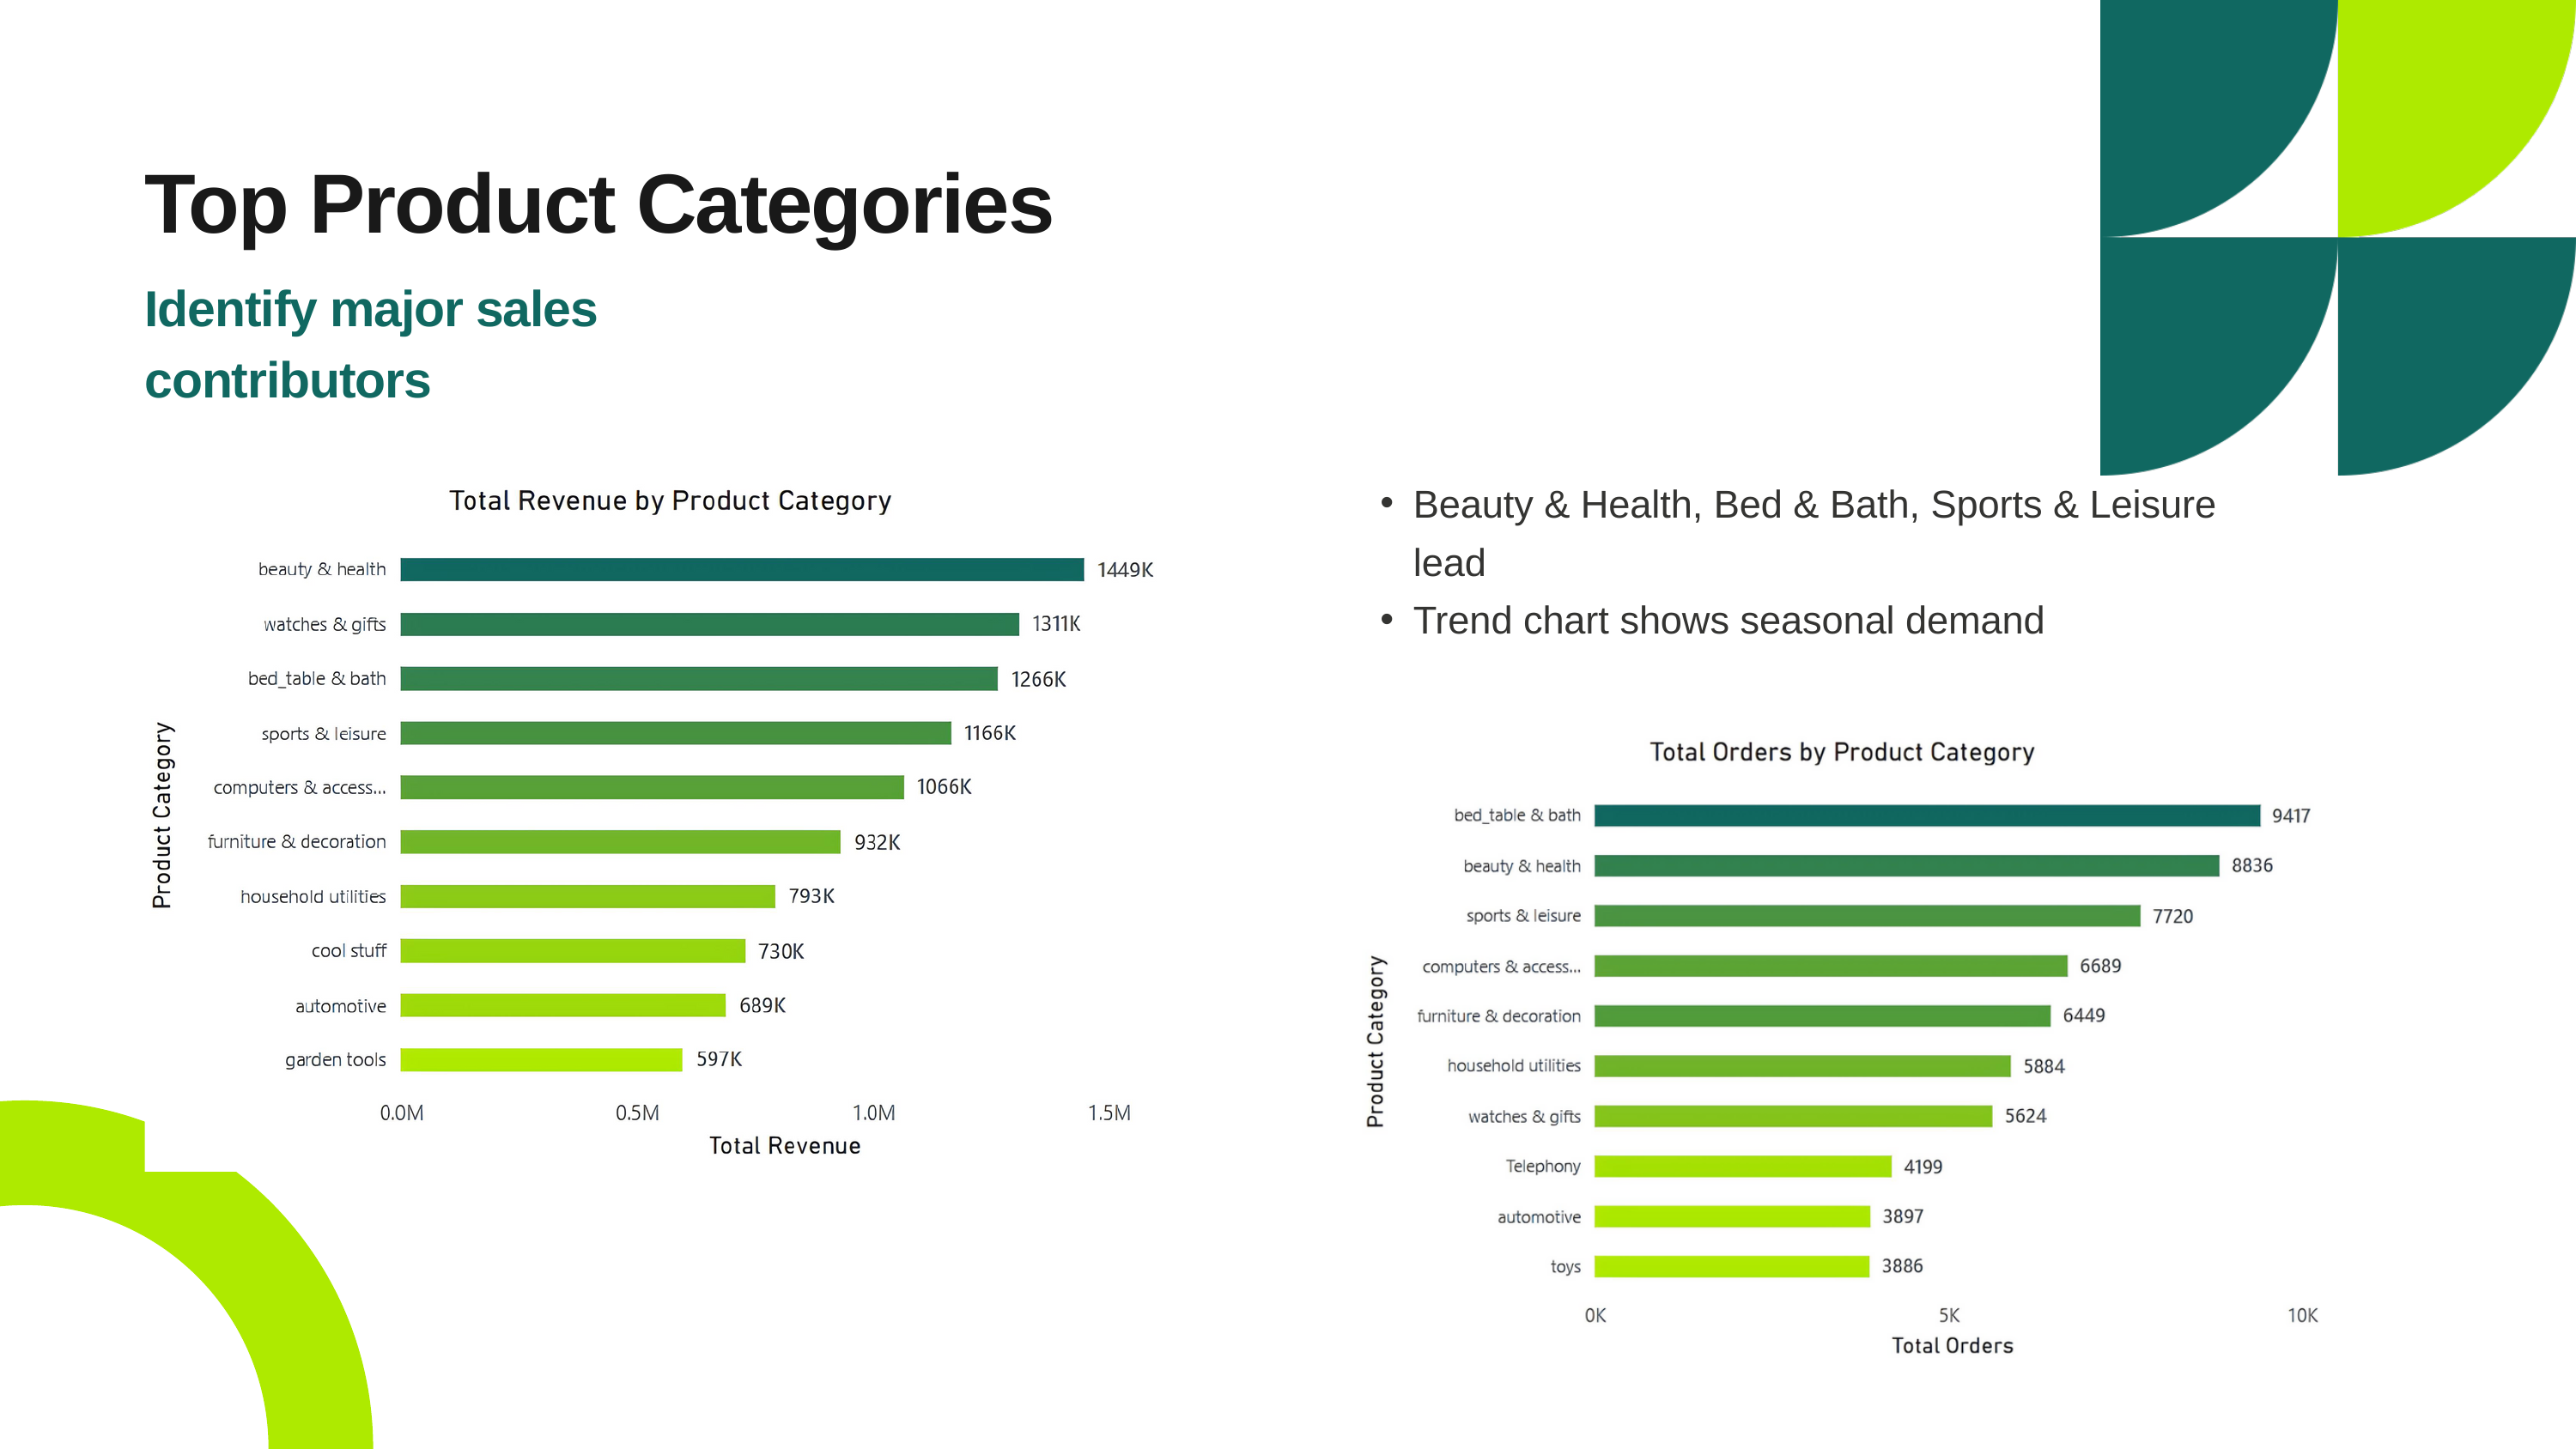

Top Product Categories

Identify major sales contributors

Beauty & Health, Bed & Bath, Sports & Leisure lead
Trend chart shows seasonal demand